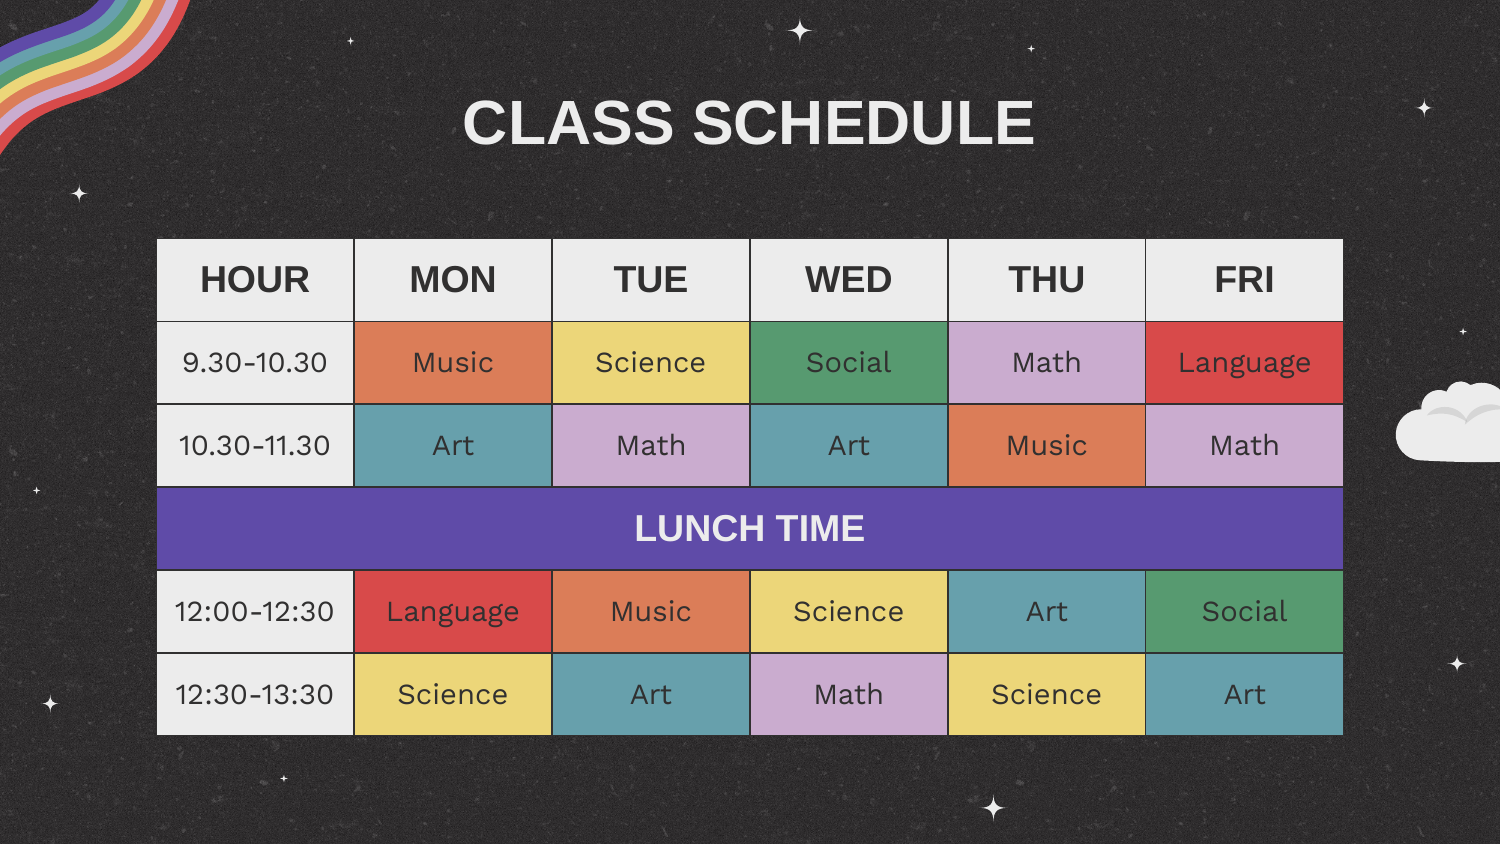

# CLASS SCHEDULE
| HOUR | MON | TUE | WED | THU | FRI |
| --- | --- | --- | --- | --- | --- |
| 9.30-10.30 | Music | Science | Social | Math | Language |
| 10.30-11.30 | Art | Math | Art | Music | Math |
| LUNCH TIME |  |  |  |  |  |
| 12:00-12:30 | Language | Music | Science | Art | Social |
| 12:30-13:30 | Science | Art | Math | Science | Art |